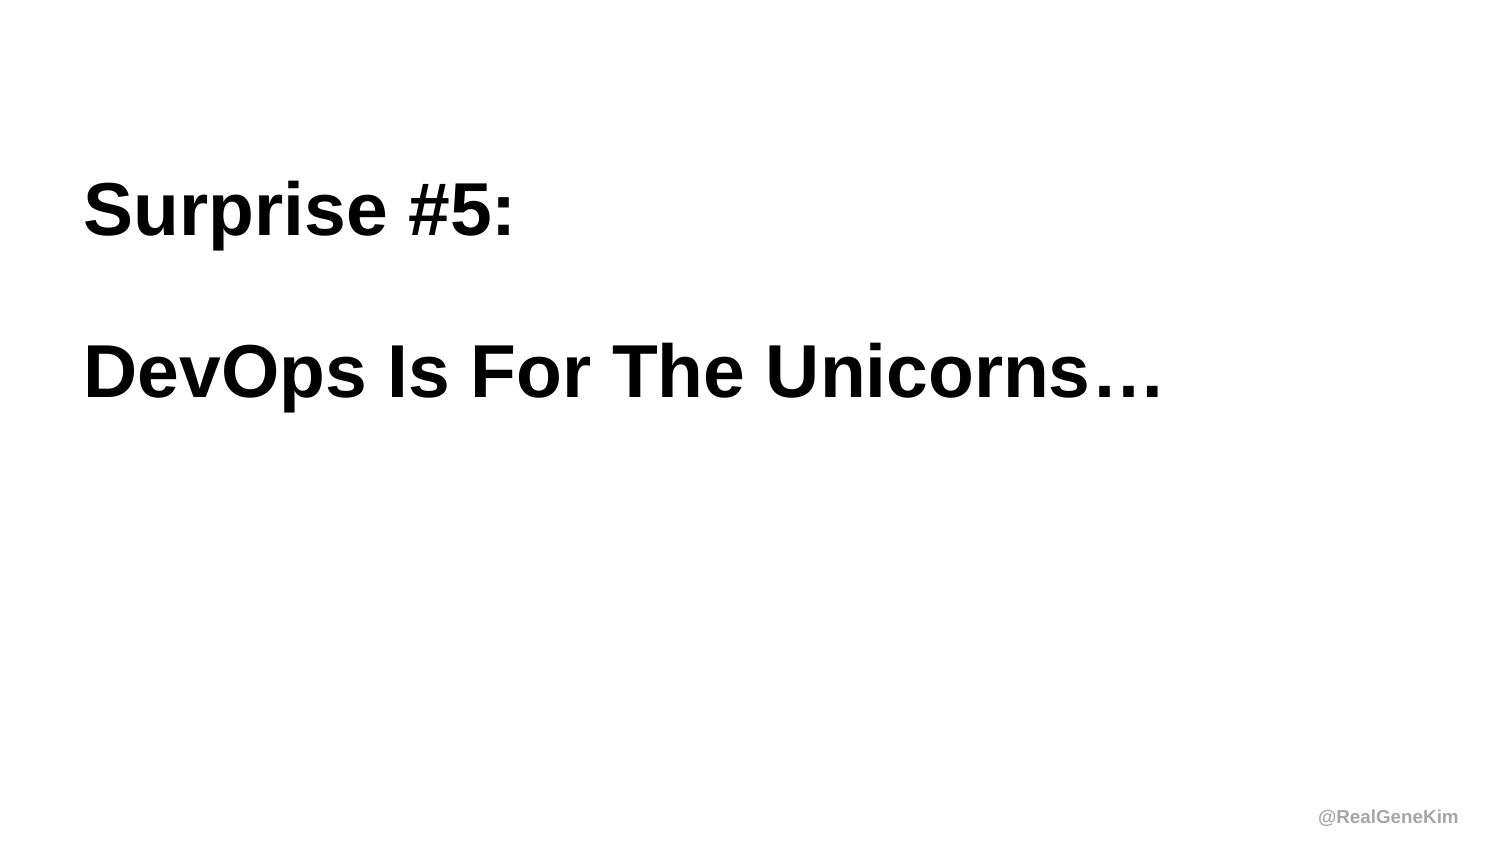

Surprise #5:
DevOps Is For The Unicorns…